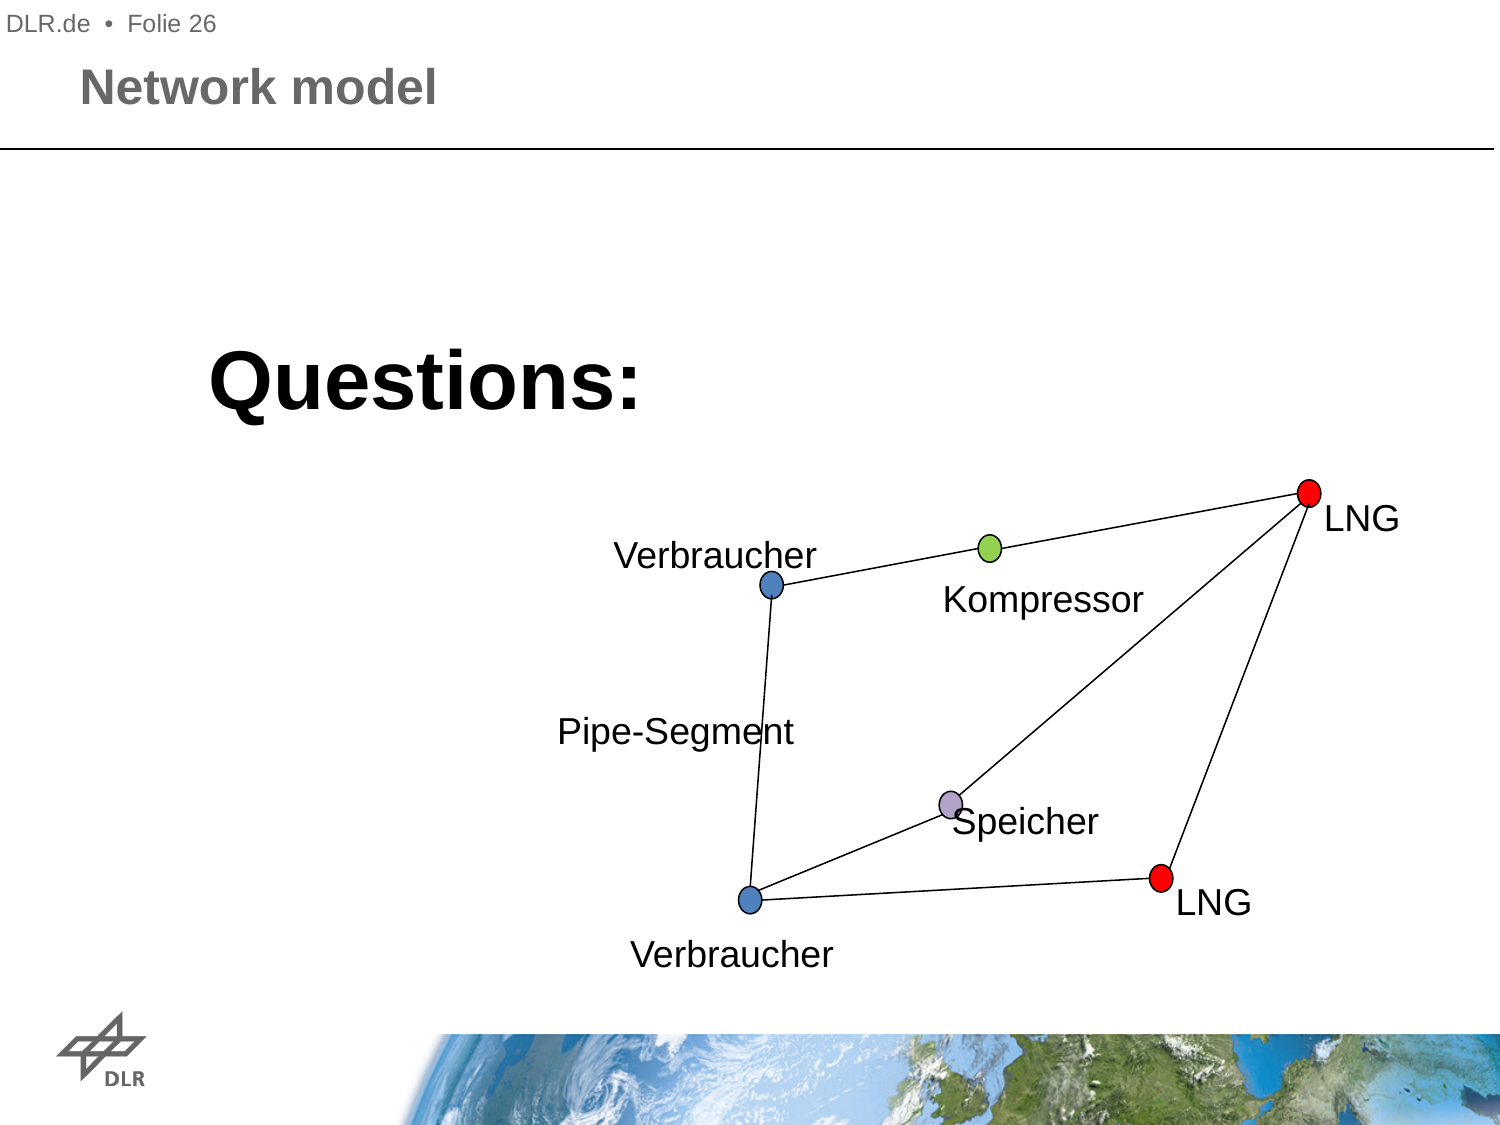

DLR.de  •  Folie 26
Network model
Questions:

LNG
Verbraucher

Kompressor
Pipe-Segment

Speicher

LNG

Verbraucher